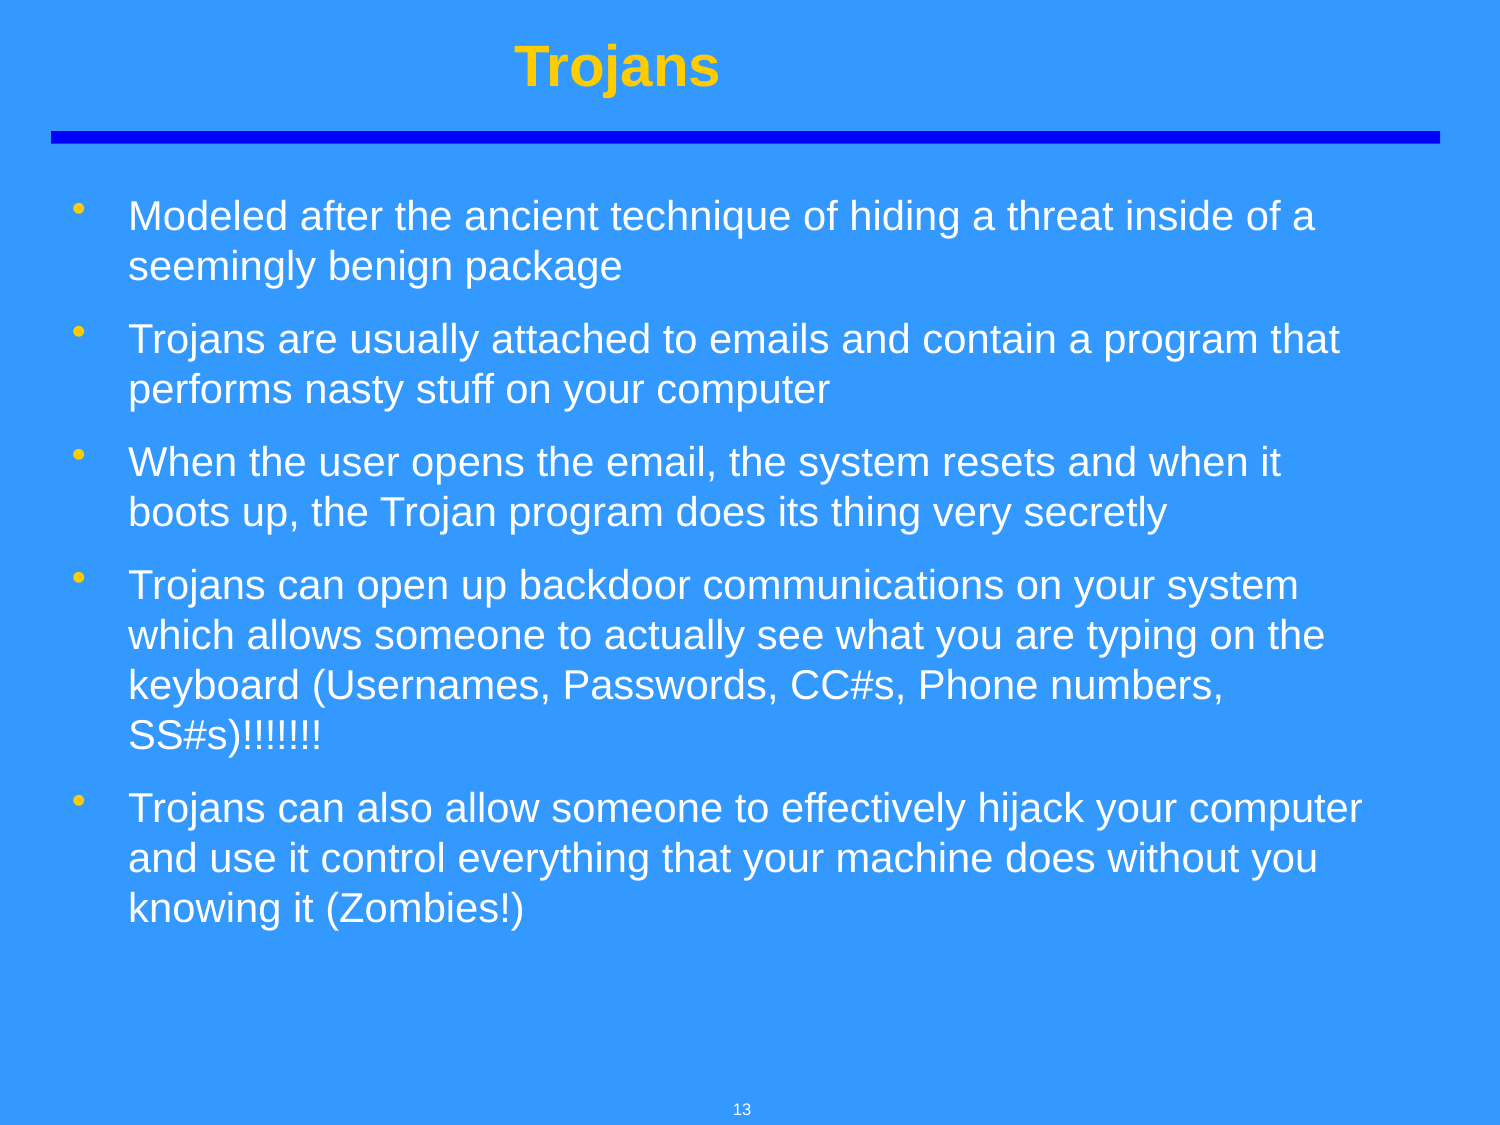

# Trojans
Modeled after the ancient technique of hiding a threat inside of a seemingly benign package
Trojans are usually attached to emails and contain a program that performs nasty stuff on your computer
When the user opens the email, the system resets and when it boots up, the Trojan program does its thing very secretly
Trojans can open up backdoor communications on your system which allows someone to actually see what you are typing on the keyboard (Usernames, Passwords, CC#s, Phone numbers, SS#s)!!!!!!!
Trojans can also allow someone to effectively hijack your computer and use it control everything that your machine does without you knowing it (Zombies!)
13